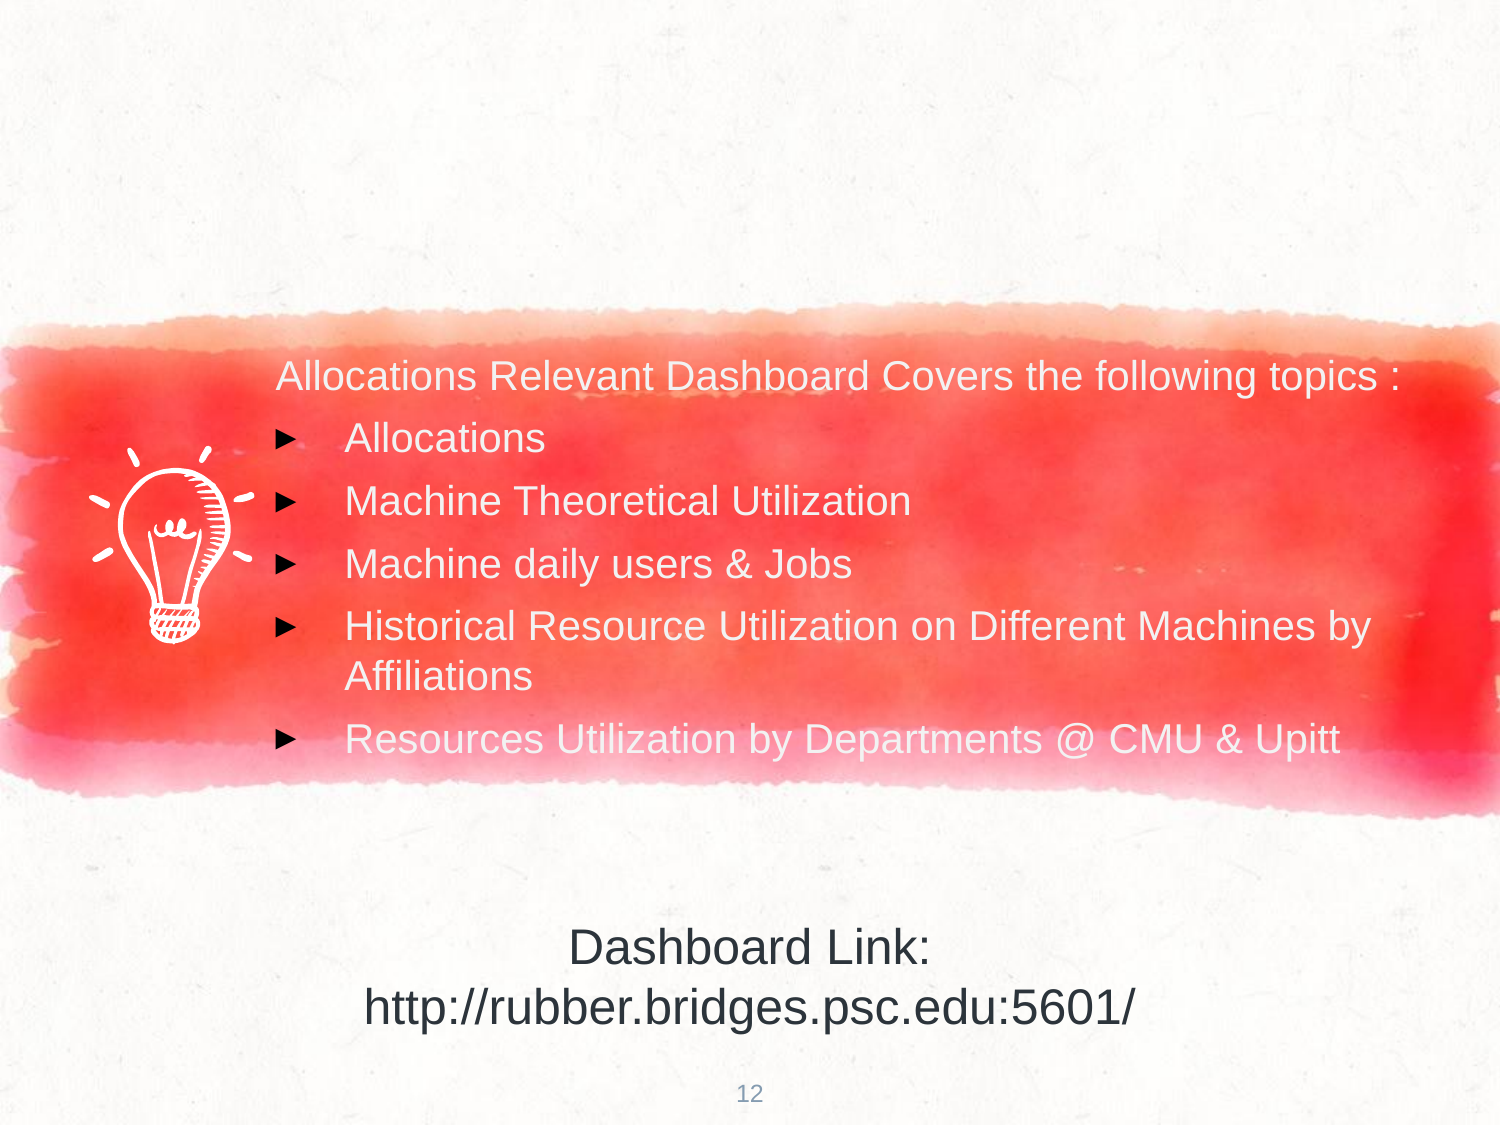

Allocations Relevant Dashboard Covers the following topics :
Allocations
Machine Theoretical Utilization
Machine daily users & Jobs
Historical Resource Utilization on Different Machines by Affiliations
Resources Utilization by Departments @ CMU & Upitt

Dashboard Link: http://rubber.bridges.psc.edu:5601/
12